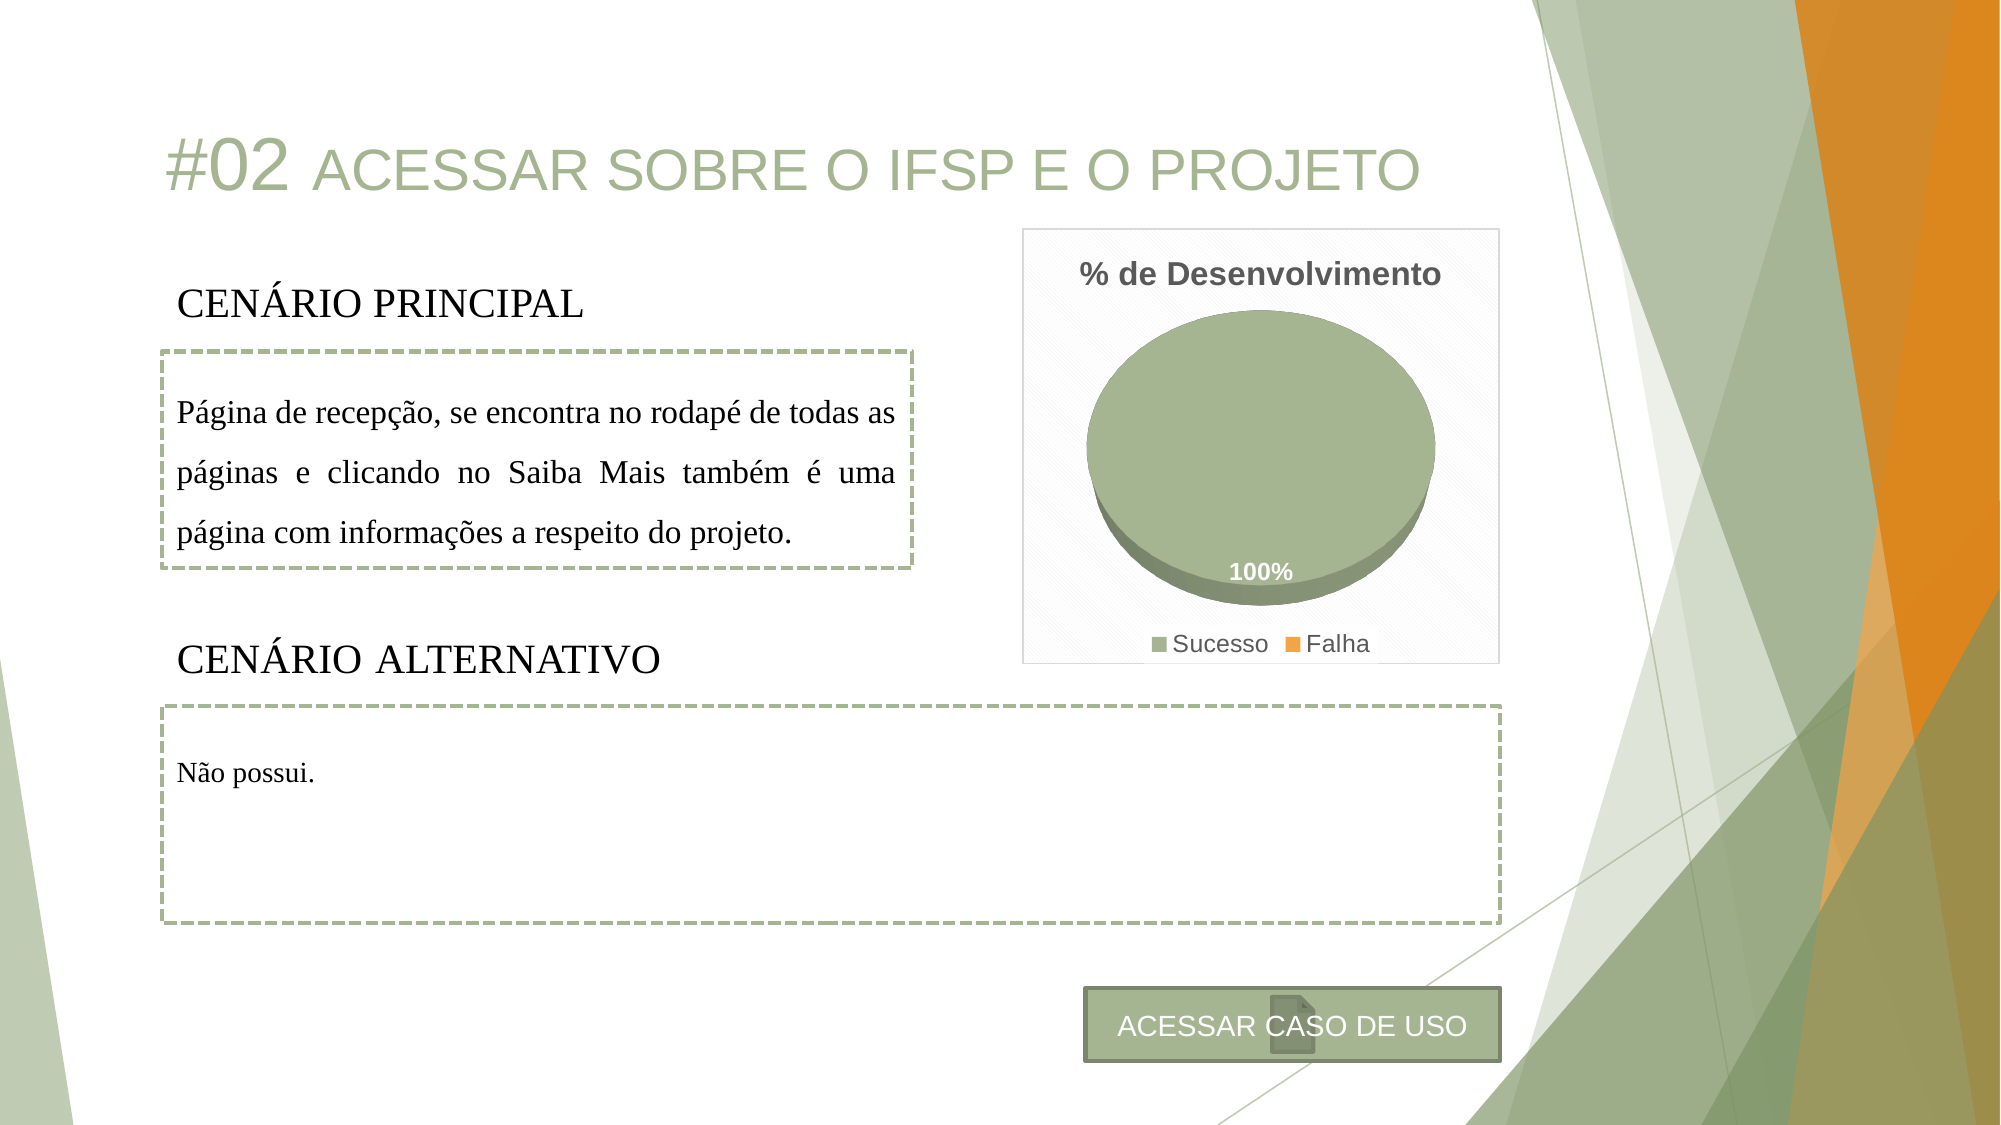

#02 ACESSAR SOBRE O IFSP E O PROJETO

[unsupported chart]

CENÁRIO PRINCIPAL
Página de recepção, se encontra no rodapé de todas as páginas e clicando no Saiba Mais também é uma página com informações a respeito do projeto.
CENÁRIO ALTERNATIVO
Não possui.

ACESSAR CASO DE USO